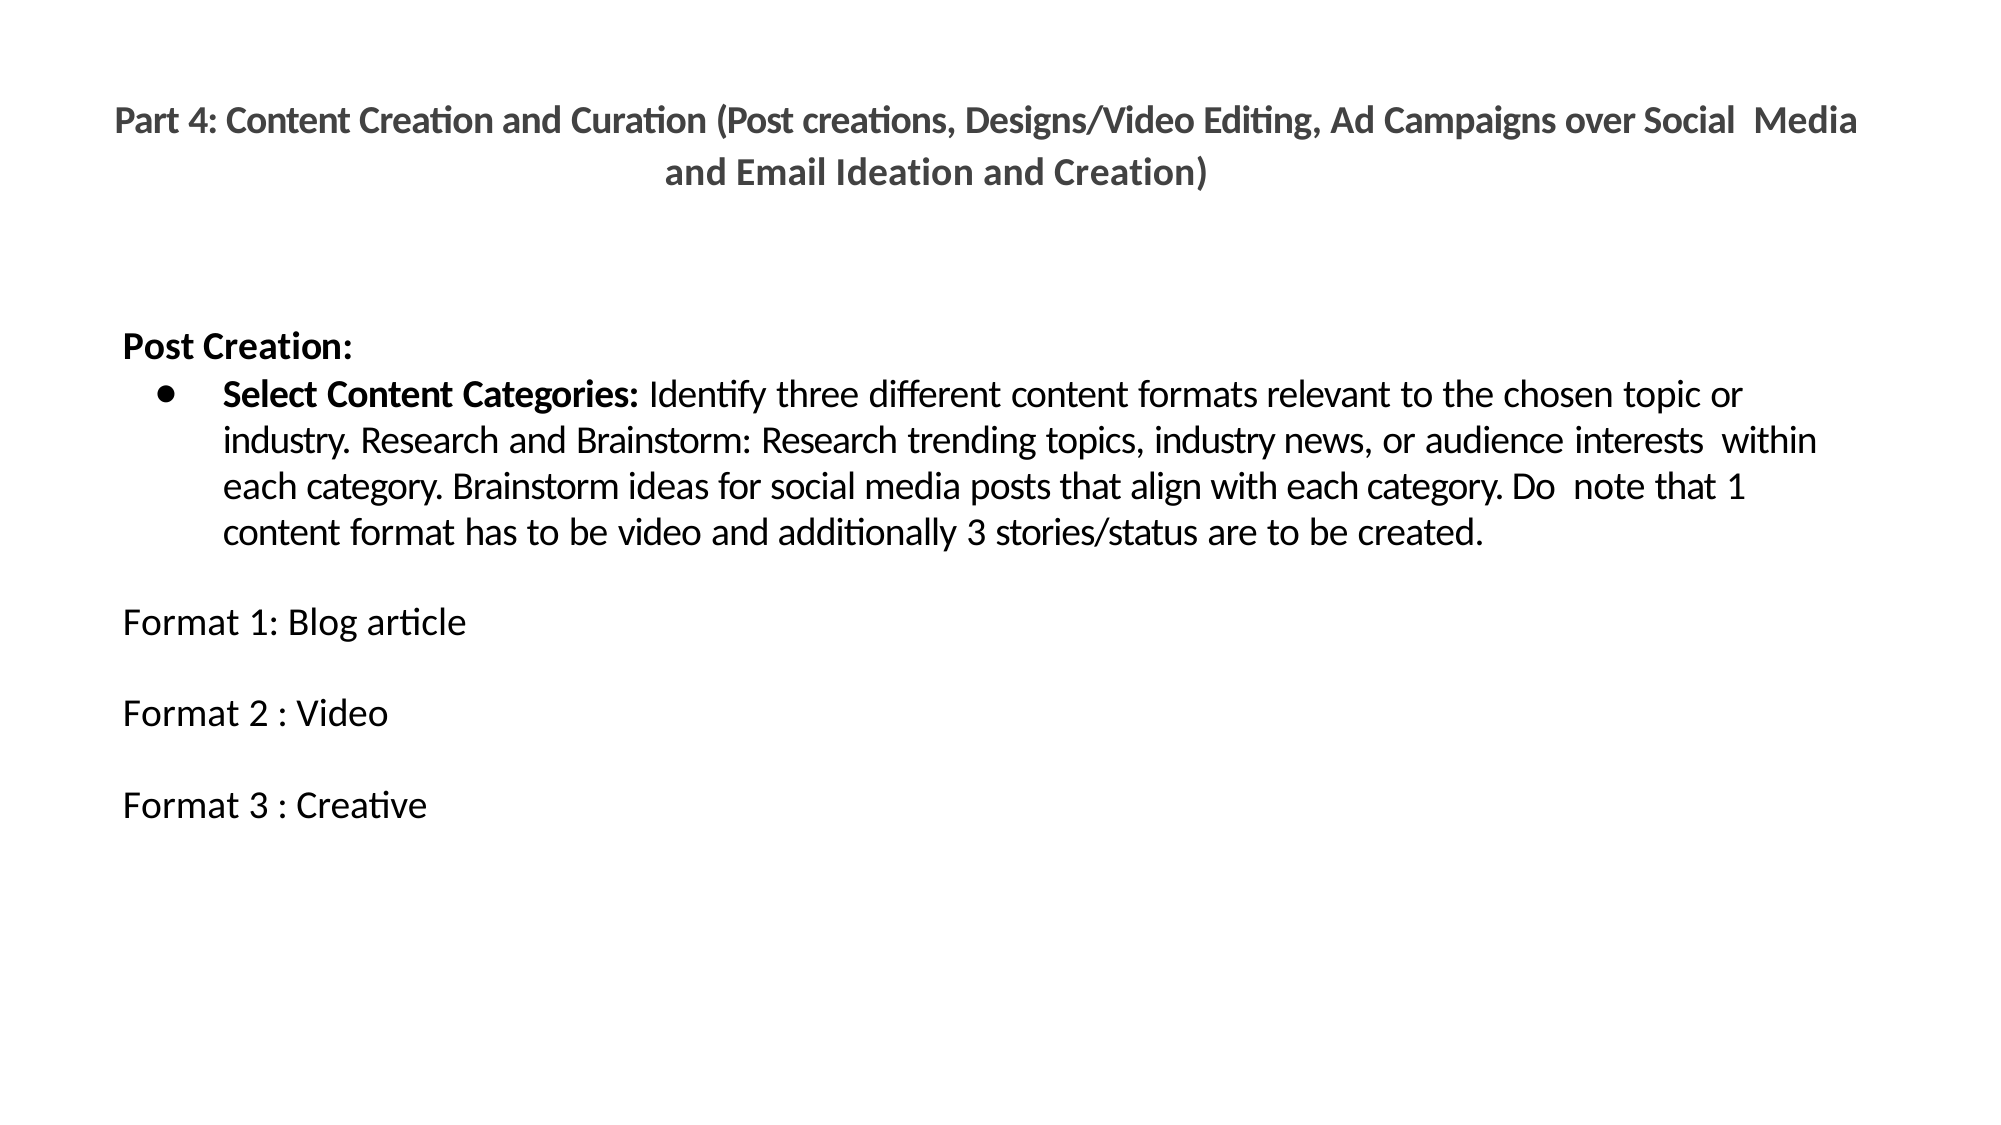

# Part 4: Content Creation and Curation (Post creations, Designs/Video Editing, Ad Campaigns over Social  Media and Email Ideation and Creation)
Post Creation:
Select Content Categories: Identify three different content formats relevant to the chosen topic or  industry. Research and Brainstorm: Research trending topics, industry news, or audience interests  within each category. Brainstorm ideas for social media posts that align with each category. Do  note that 1 content format has to be video and additionally 3 stories/status are to be created.

Format 1: Blog article

Format 2 : Video

Format 3 : Creative